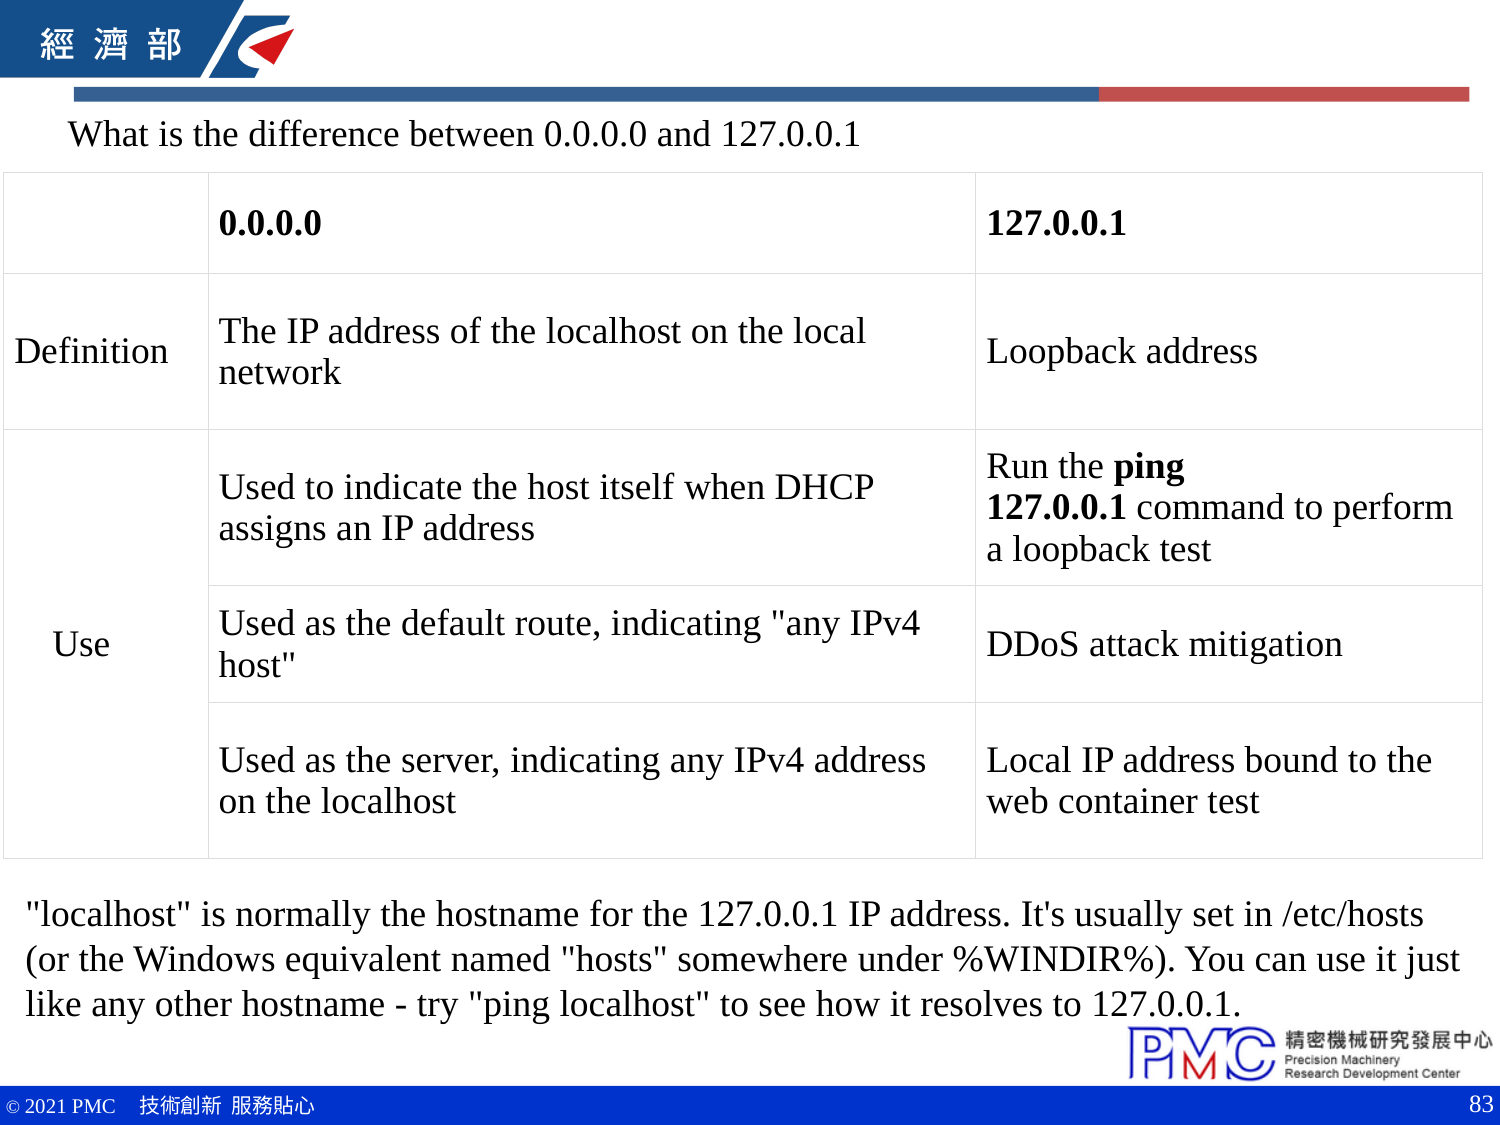

What is the difference between 0.0.0.0 and 127.0.0.1
|  | 0.0.0.0 | 127.0.0.1 |
| --- | --- | --- |
| Definition | The IP address of the localhost on the local network | Loopback address |
| Use | Used to indicate the host itself when DHCP assigns an IP address | Run the ping 127.0.0.1 command to perform a loopback test |
|  | Used as the default route, indicating "any IPv4 host" | DDoS attack mitigation |
|  | Used as the server, indicating any IPv4 address on the localhost | Local IP address bound to the web container test |
"localhost" is normally the hostname for the 127.0.0.1 IP address. It's usually set in /etc/hosts (or the Windows equivalent named "hosts" somewhere under %WINDIR%). You can use it just like any other hostname - try "ping localhost" to see how it resolves to 127.0.0.1.
83